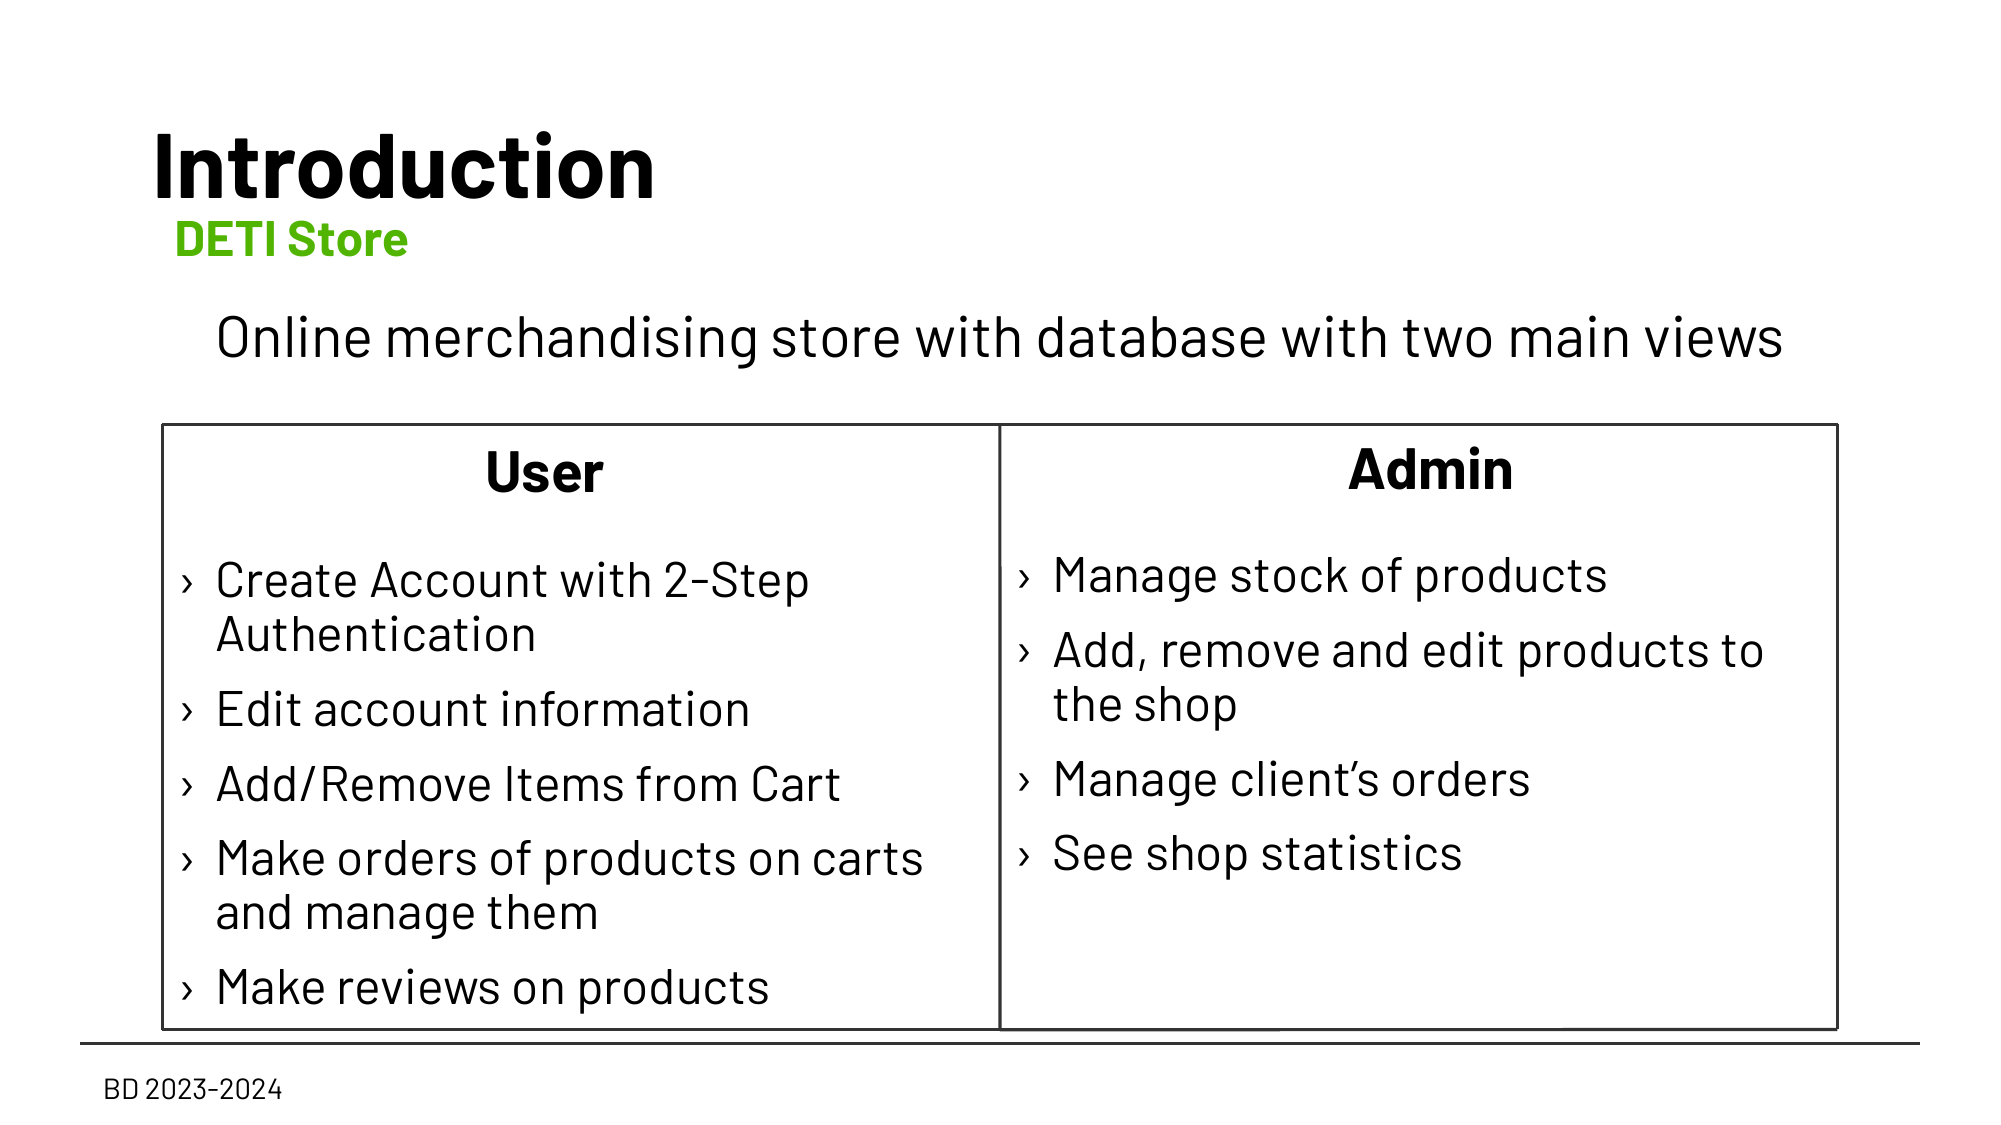

# Introduction
DETI Store

Online merchandising store with database with two main views

Admin
User
Manage stock of products
Add, remove and edit products to the shop
Manage client’s orders
See shop statistics

Create Account with 2-Step Authentication
Edit account information
Add/Remove Items from Cart
Make orders of products on carts and manage them
Make reviews on products
BD 2023-2024